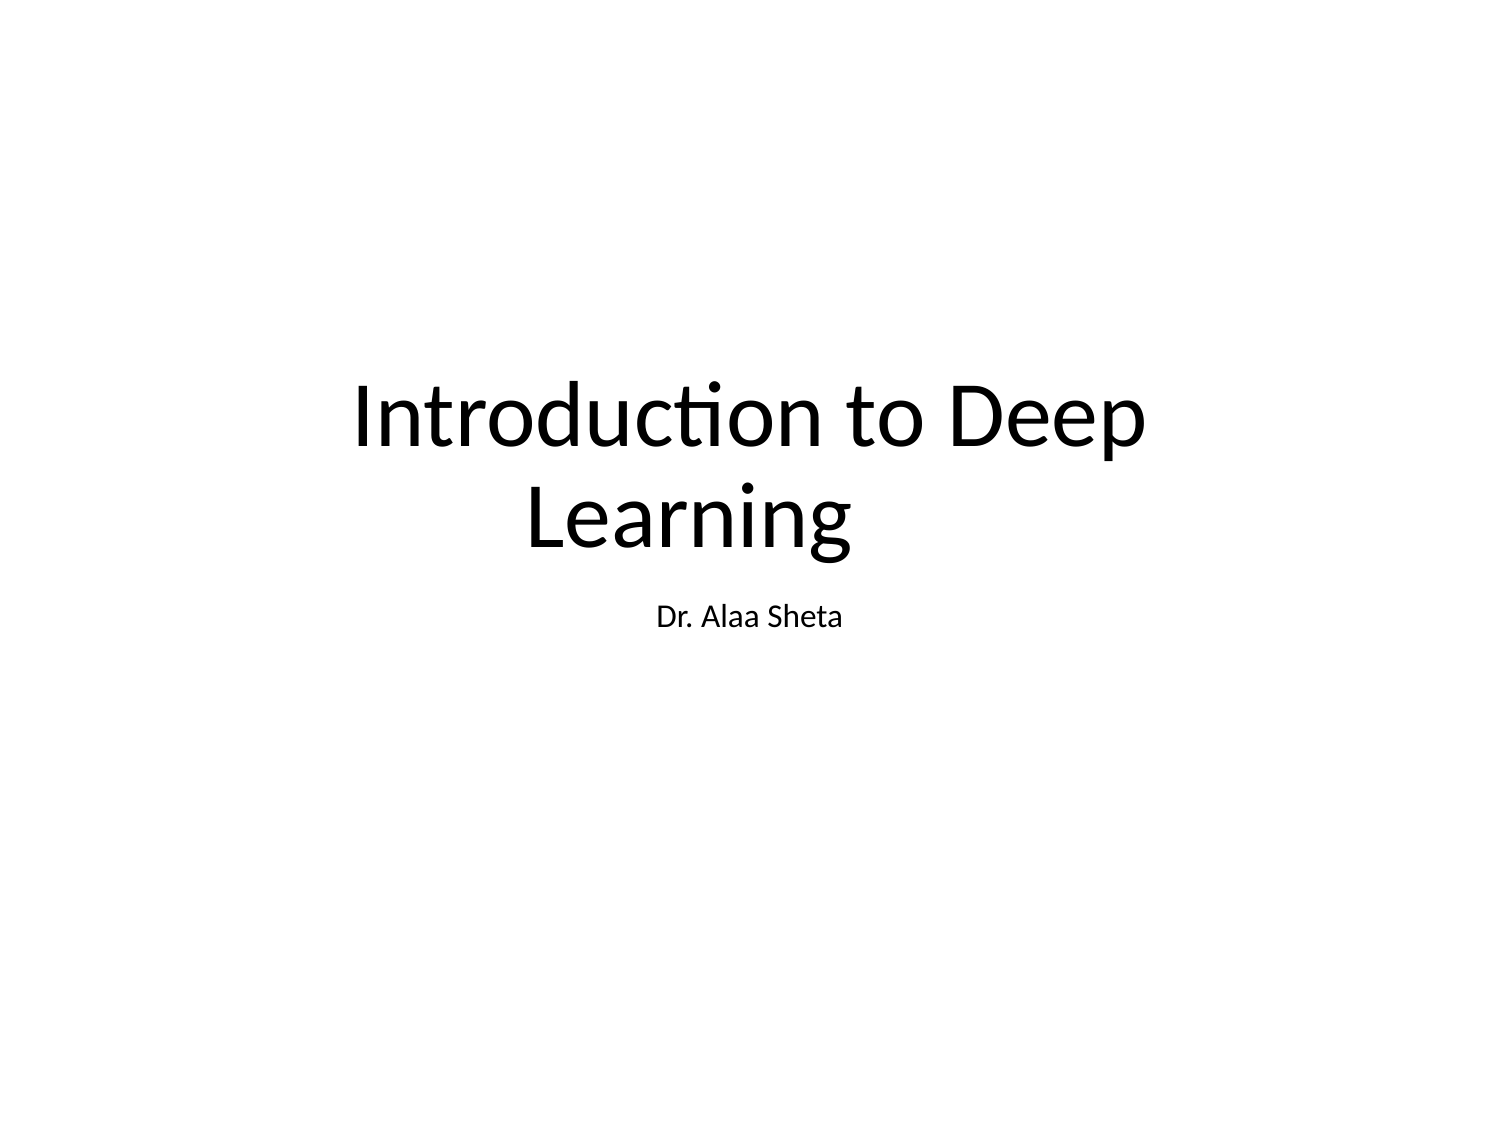

# Introduction to Deep Learning
Dr. Alaa Sheta